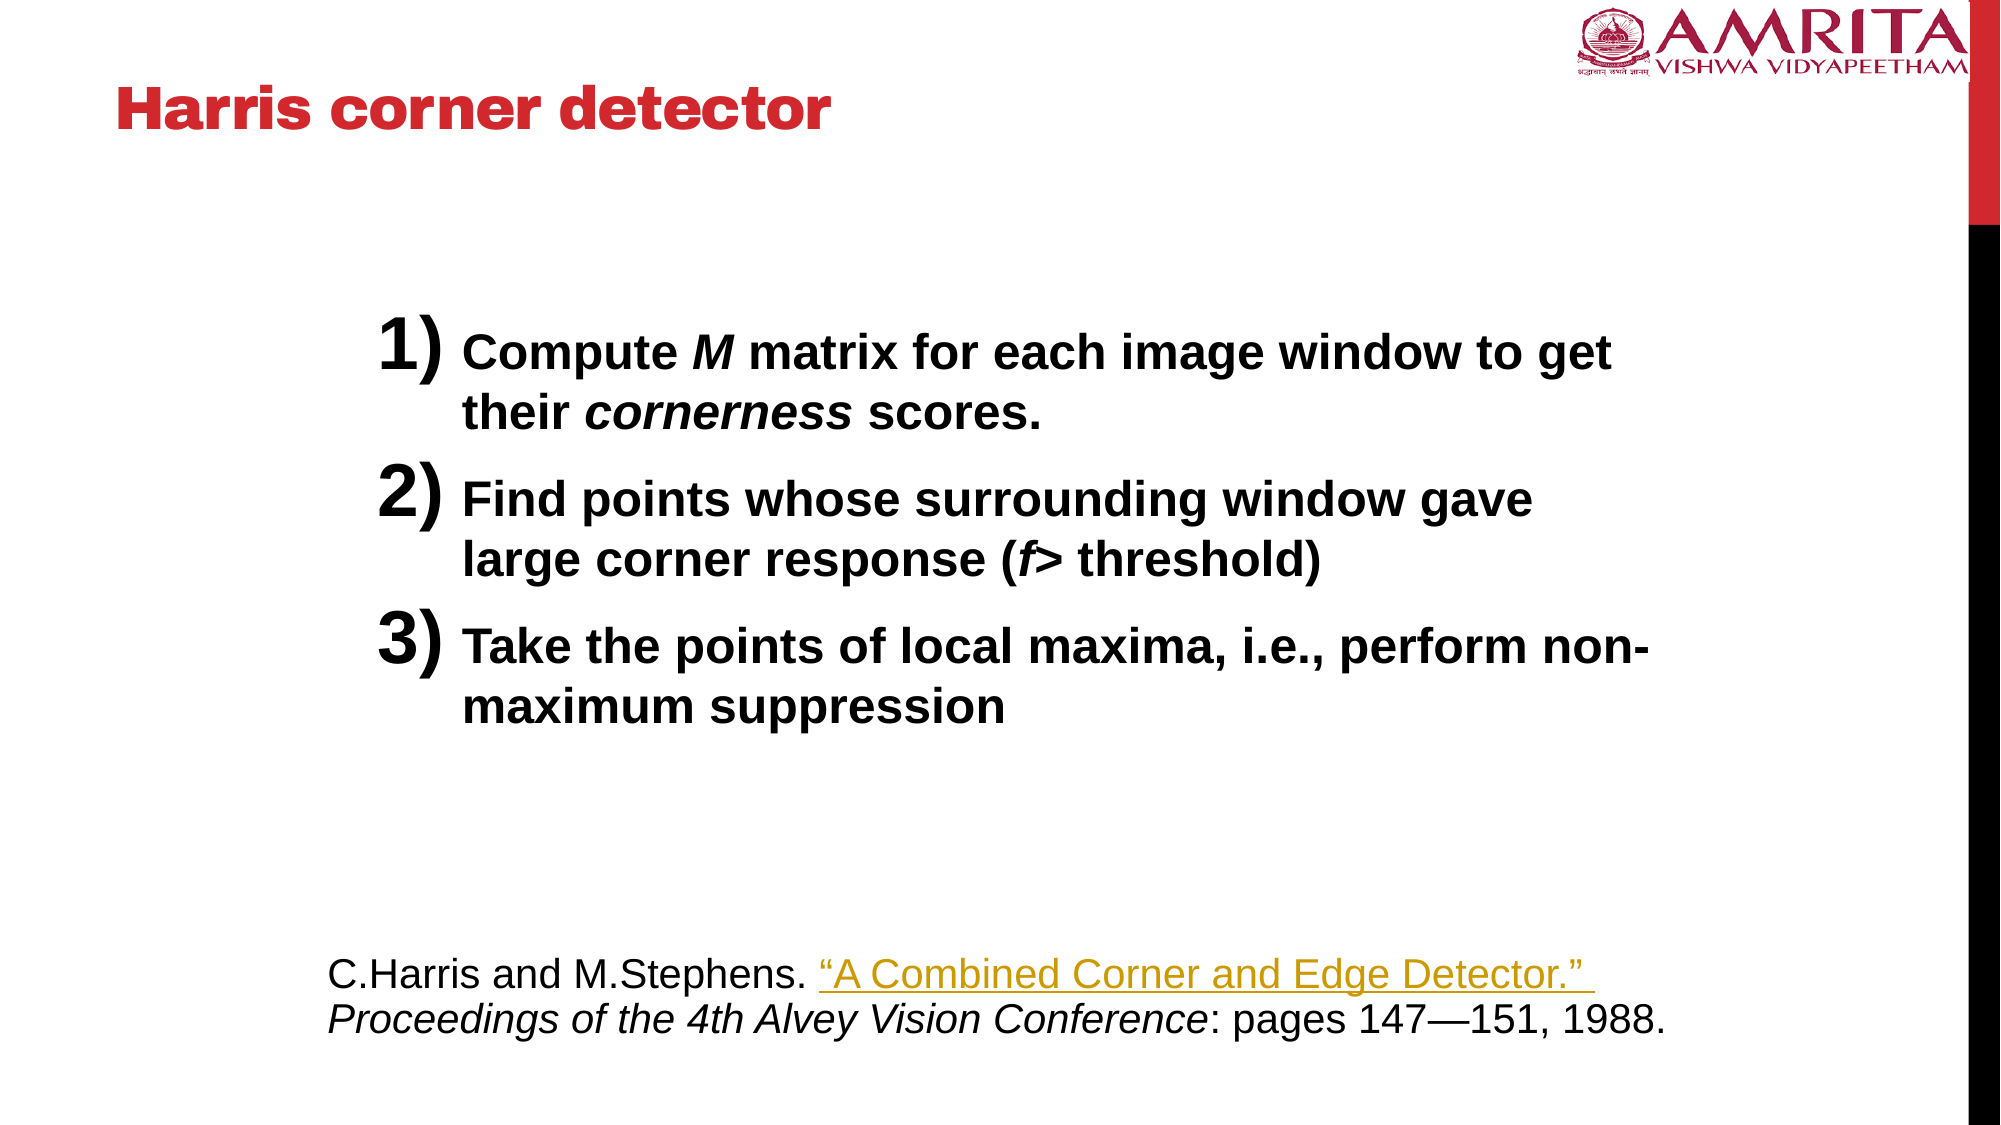

# Harris corner detector
Compute M matrix for each image window to get their cornerness scores.
Find points whose surrounding window gave large corner response (f> threshold)
Take the points of local maxima, i.e., perform non-maximum suppression
C.Harris and M.Stephens. “A Combined Corner and Edge Detector.” Proceedings of the 4th Alvey Vision Conference: pages 147—151, 1988.